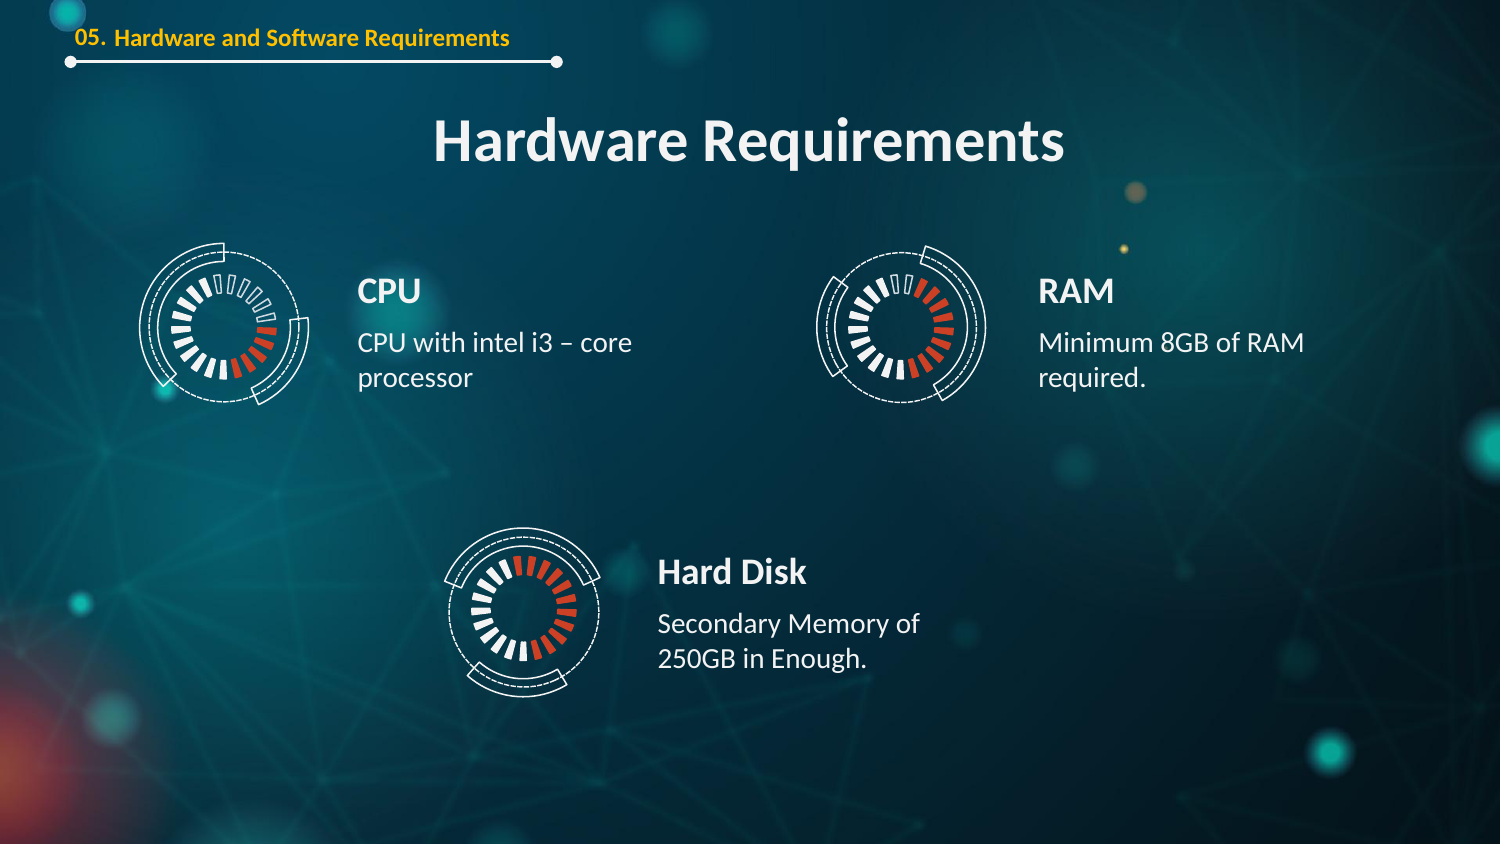

05.
Hardware and Software Requirements
# Hardware Requirements

CPU
RAM

CPU with intel i3 – core processor
Minimum 8GB of RAM required.

Hard Disk

Secondary Memory of 250GB in Enough.